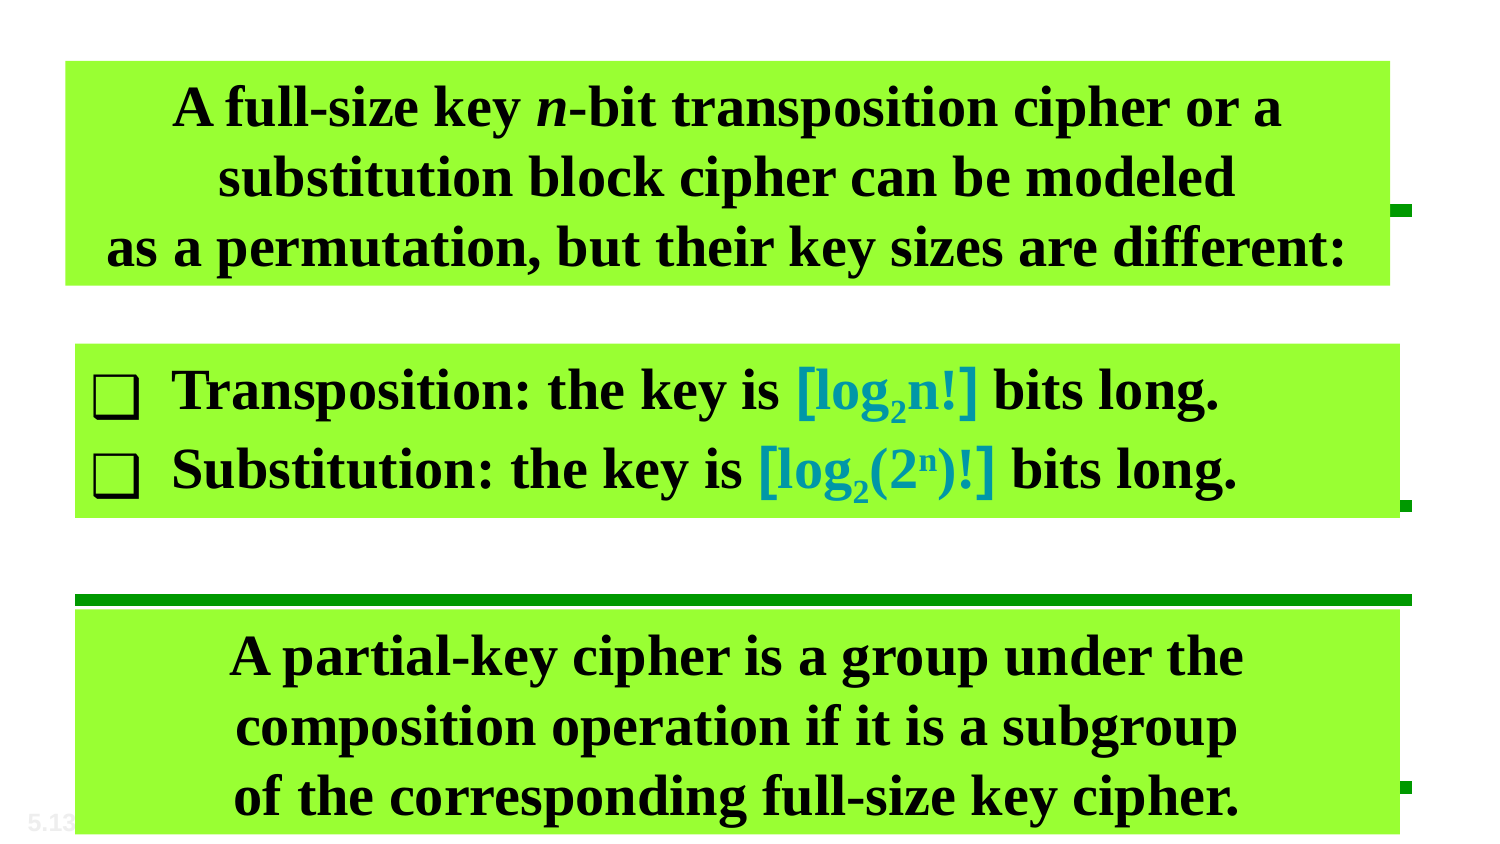

A full-size key n-bit transposition cipher or a substitution block cipher can be modeled
as a permutation, but their key sizes are different:
  Transposition: the key is [log2n!] bits long.
  Substitution: the key is [log2(2n)!] bits long.
A partial-key cipher is a group under the composition operation if it is a subgroup
of the corresponding full-size key cipher.
5.13